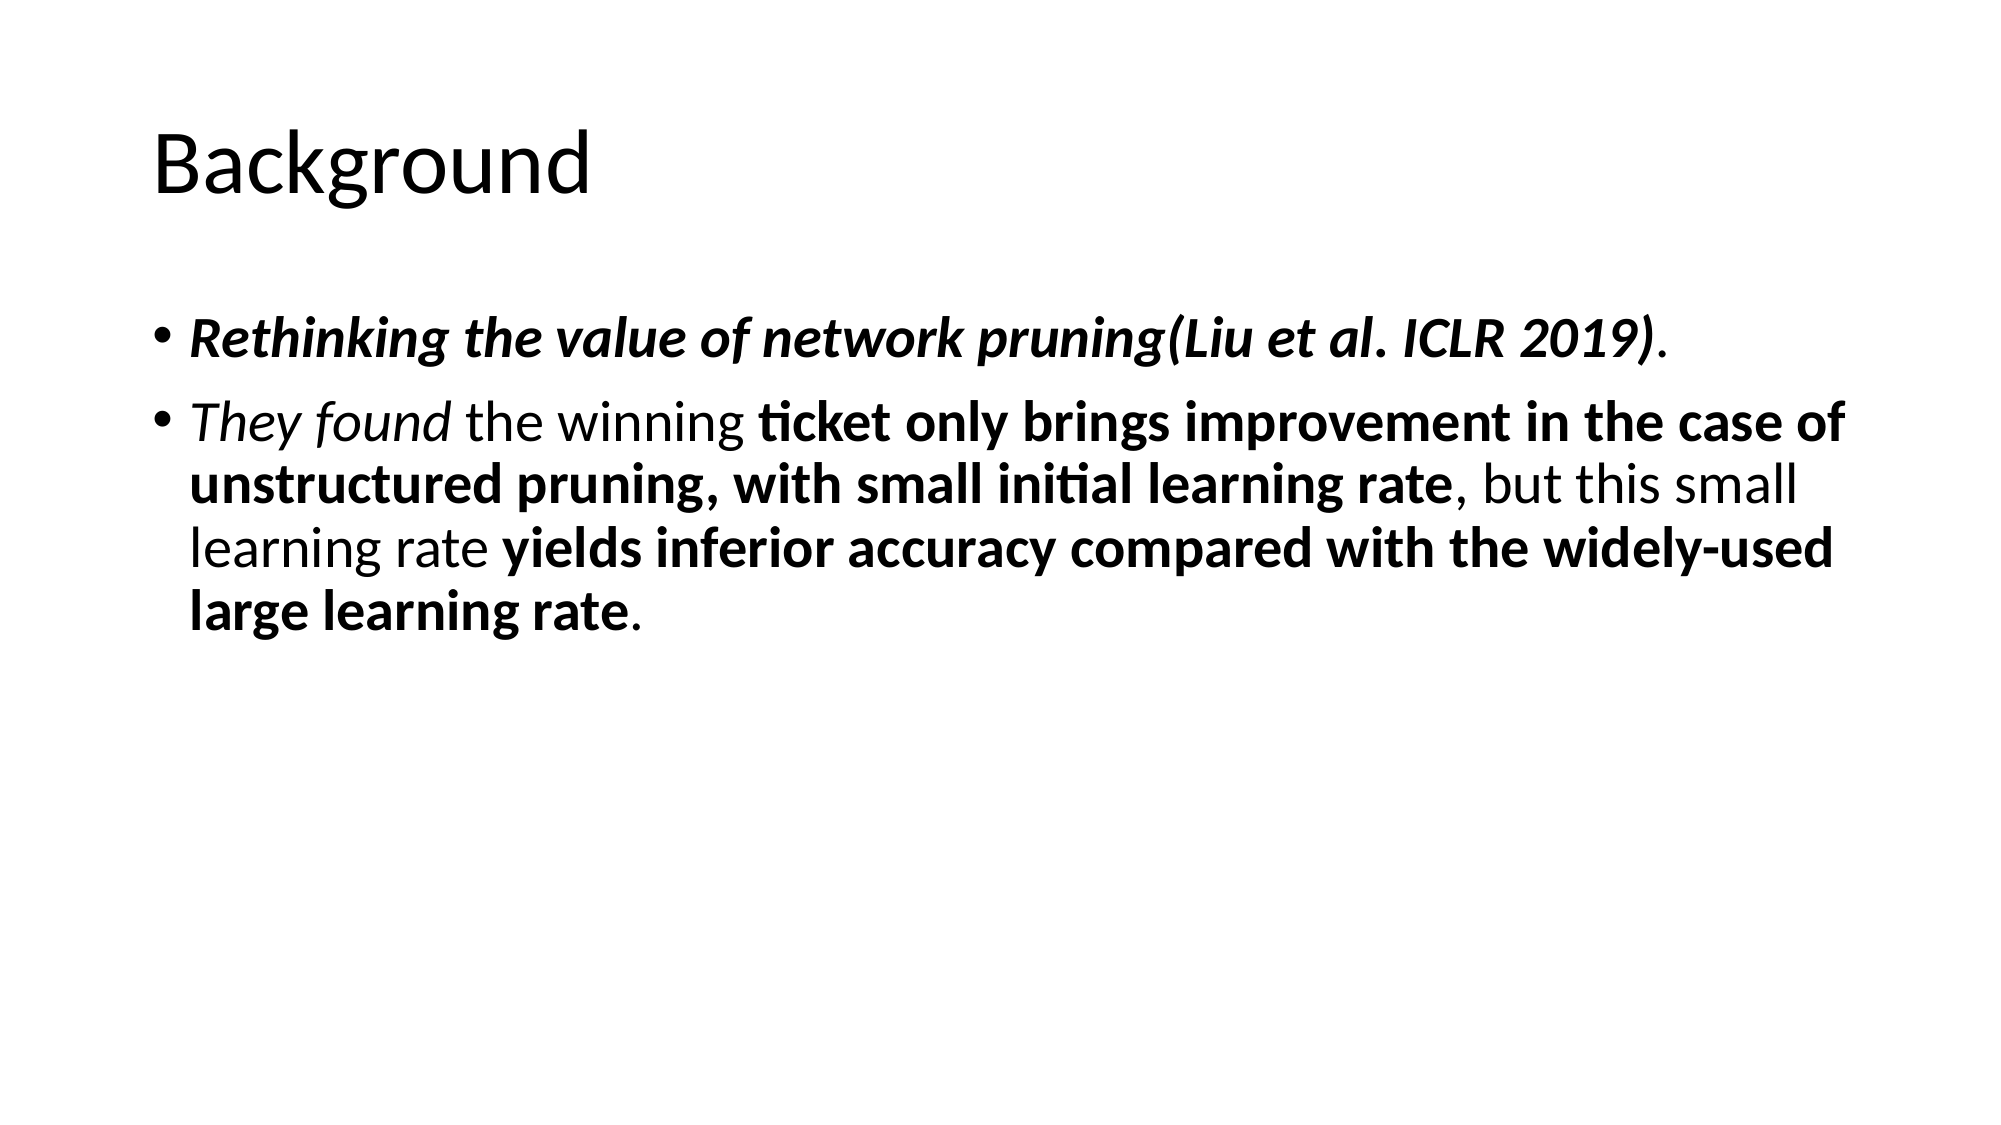

# Background
Rethinking the value of network pruning(Liu et al. ICLR 2019).
They found the winning ticket only brings improvement in the case of unstructured pruning, with small initial learning rate, but this small learning rate yields inferior accuracy compared with the widely-used large learning rate.